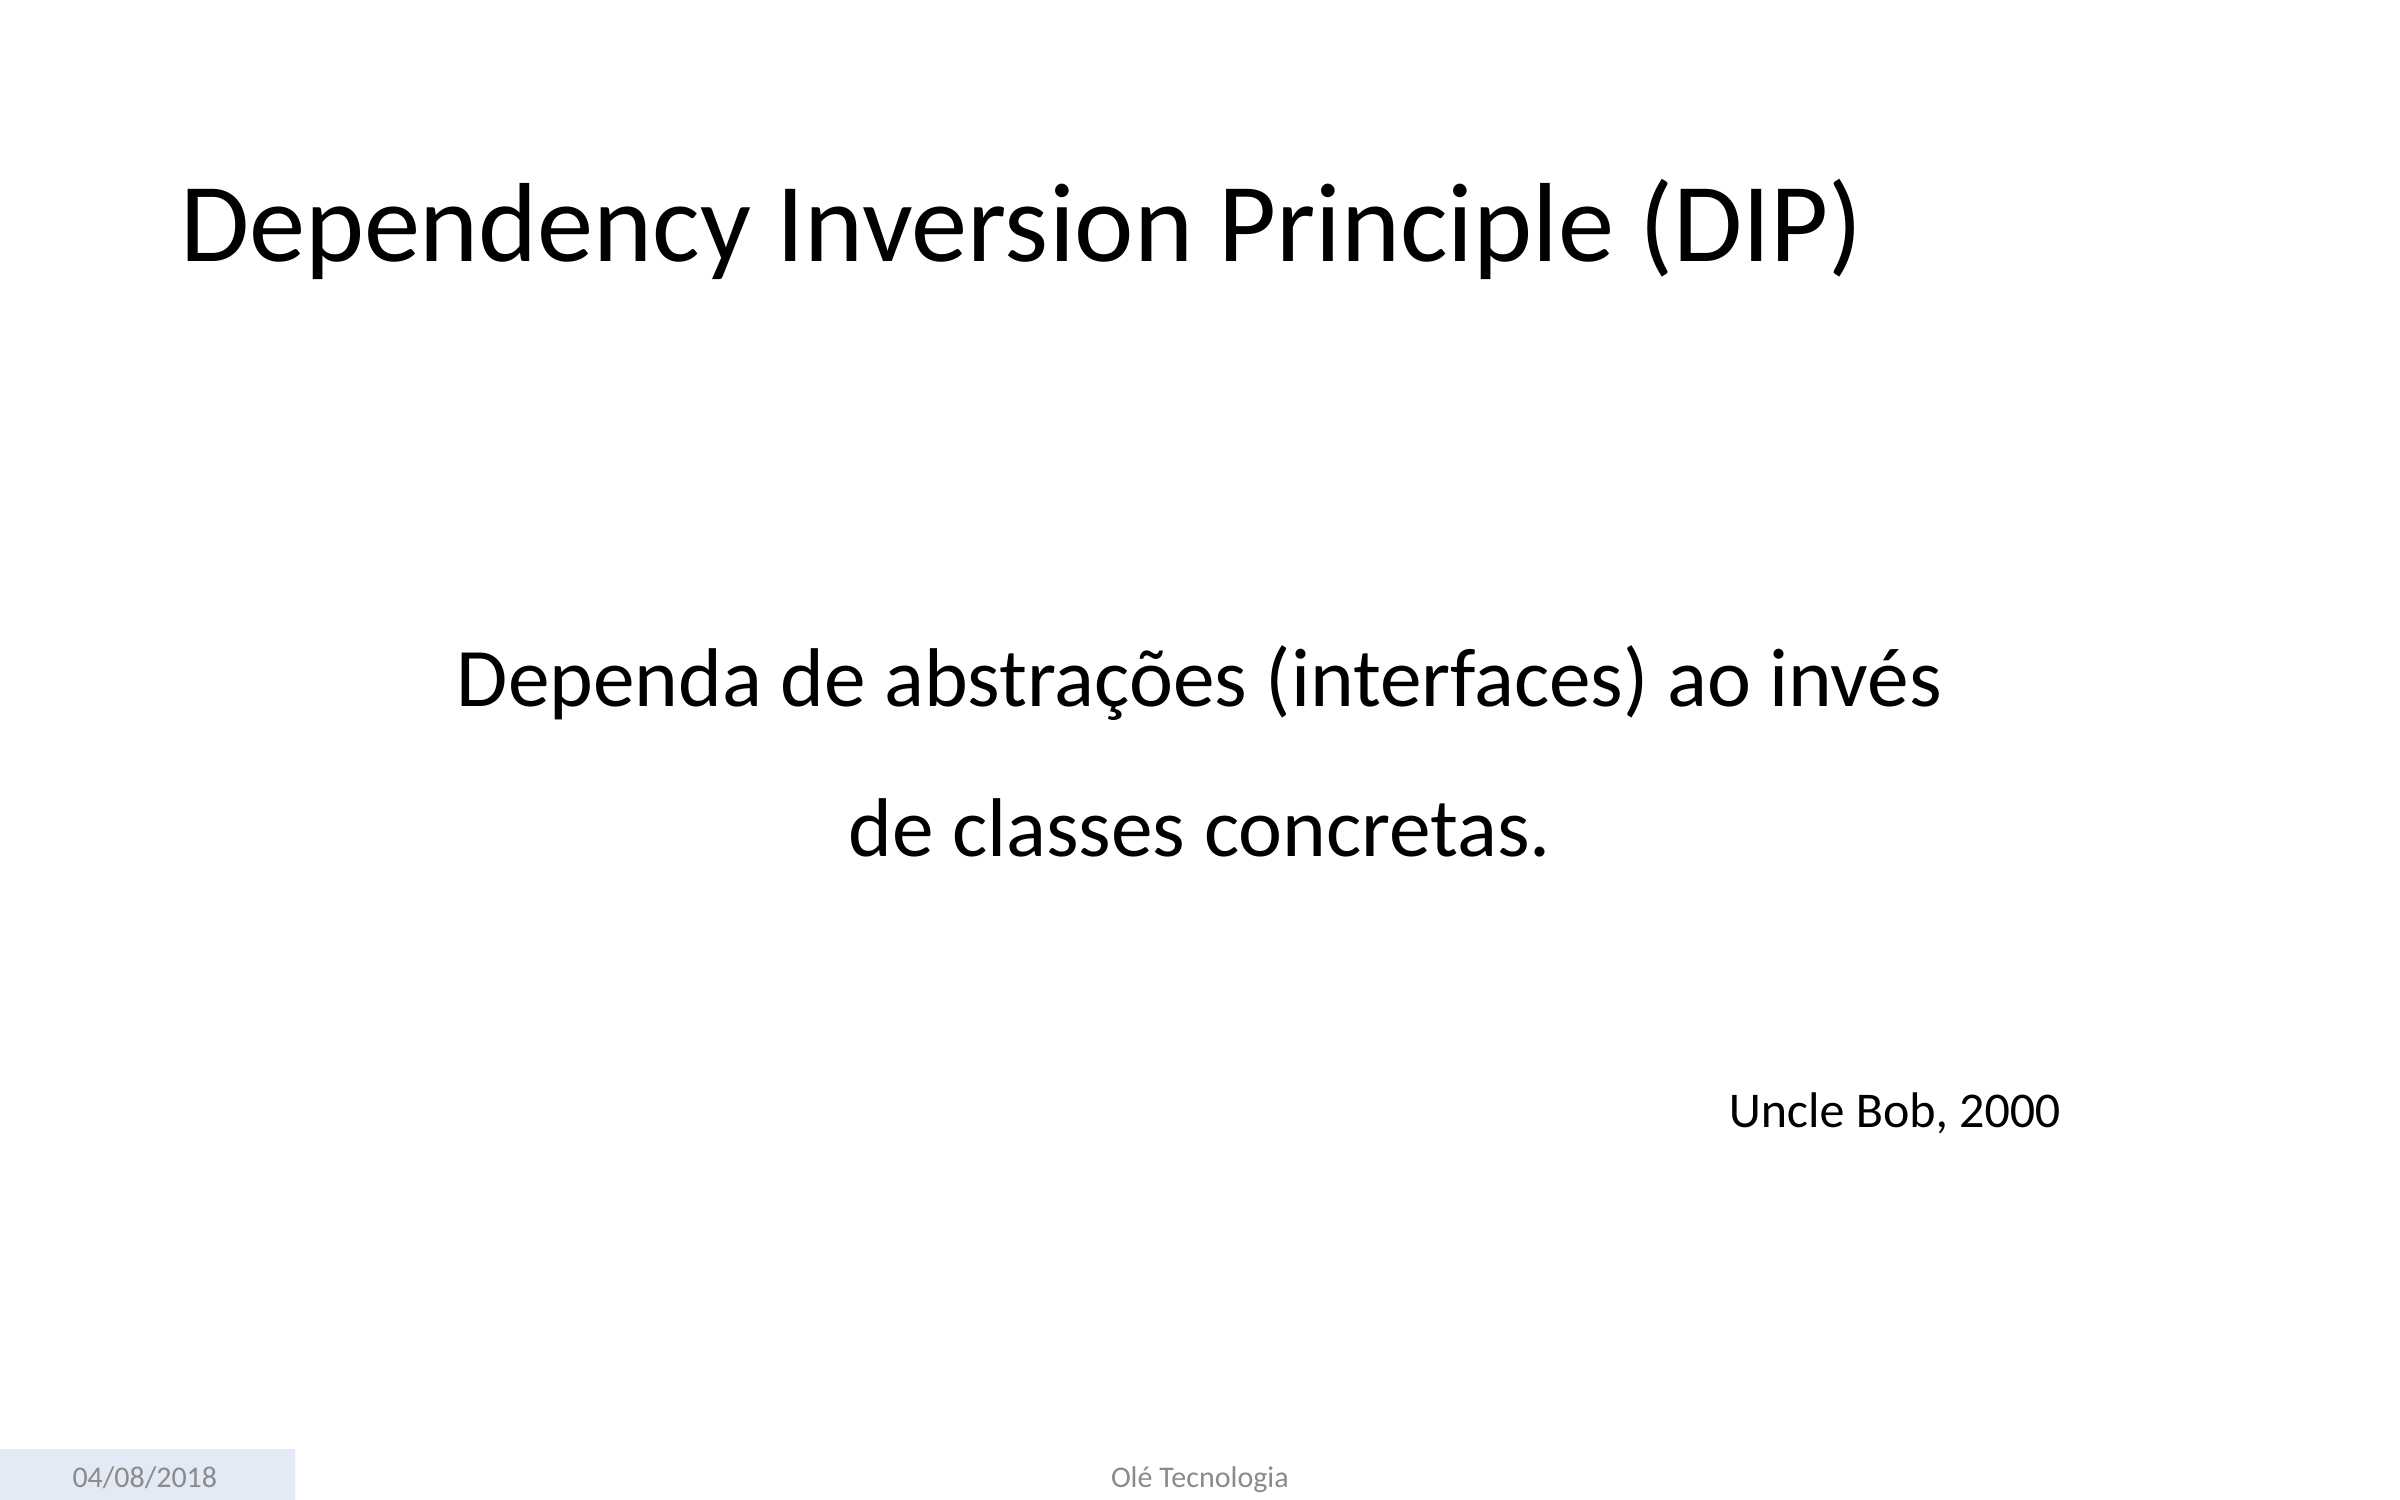

# Dependency Inversion Principle (DIP)
Dependa de abstrações (interfaces) ao invés de classes concretas.
Uncle Bob, 2000
04/08/2018
Olé Tecnologia